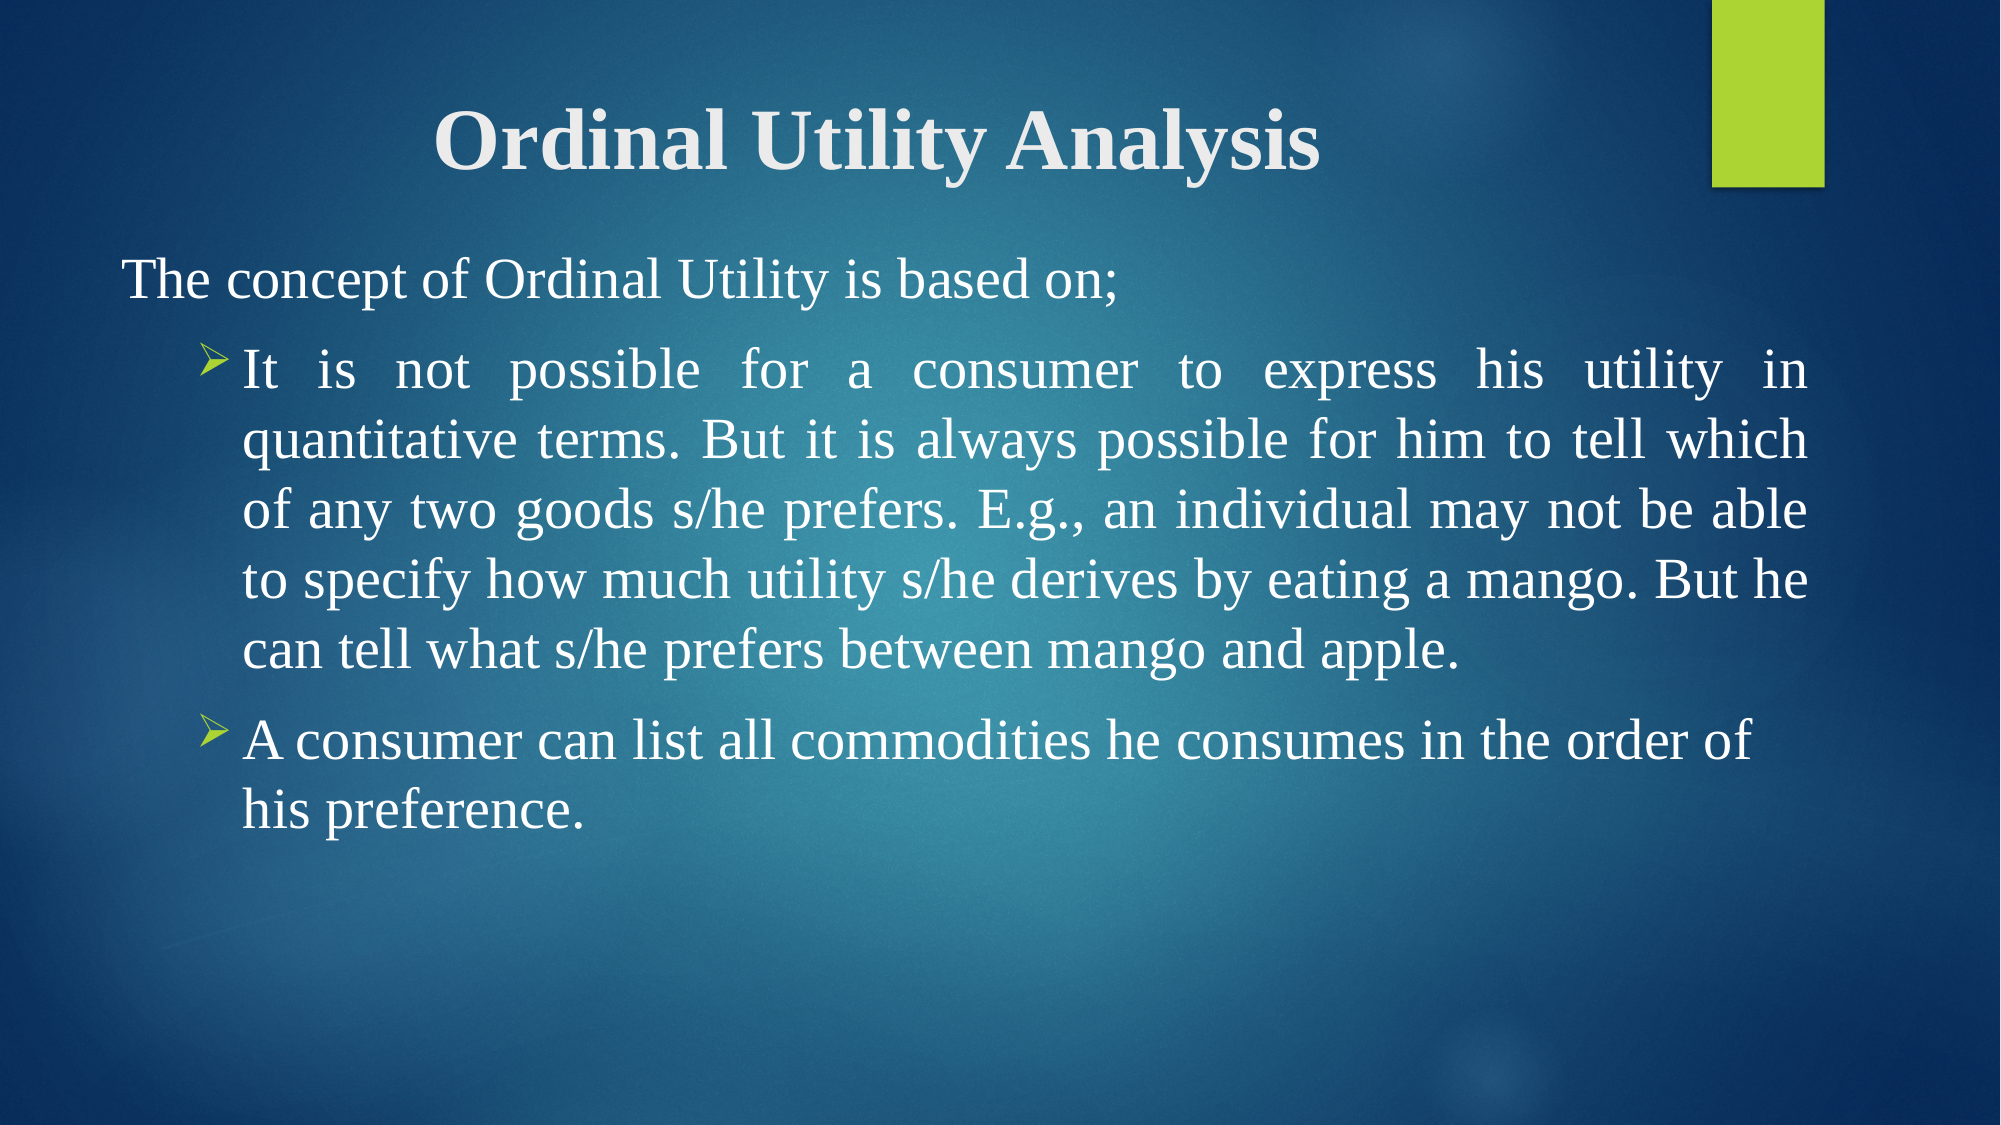

# Ordinal Utility Analysis
The concept of Ordinal Utility is based on;
It is not possible for a consumer to express his utility in quantitative terms. But it is always possible for him to tell which of any two goods s/he prefers. E.g., an individual may not be able to specify how much utility s/he derives by eating a mango. But he can tell what s/he prefers between mango and apple.
A consumer can list all commodities he consumes in the order of his preference.